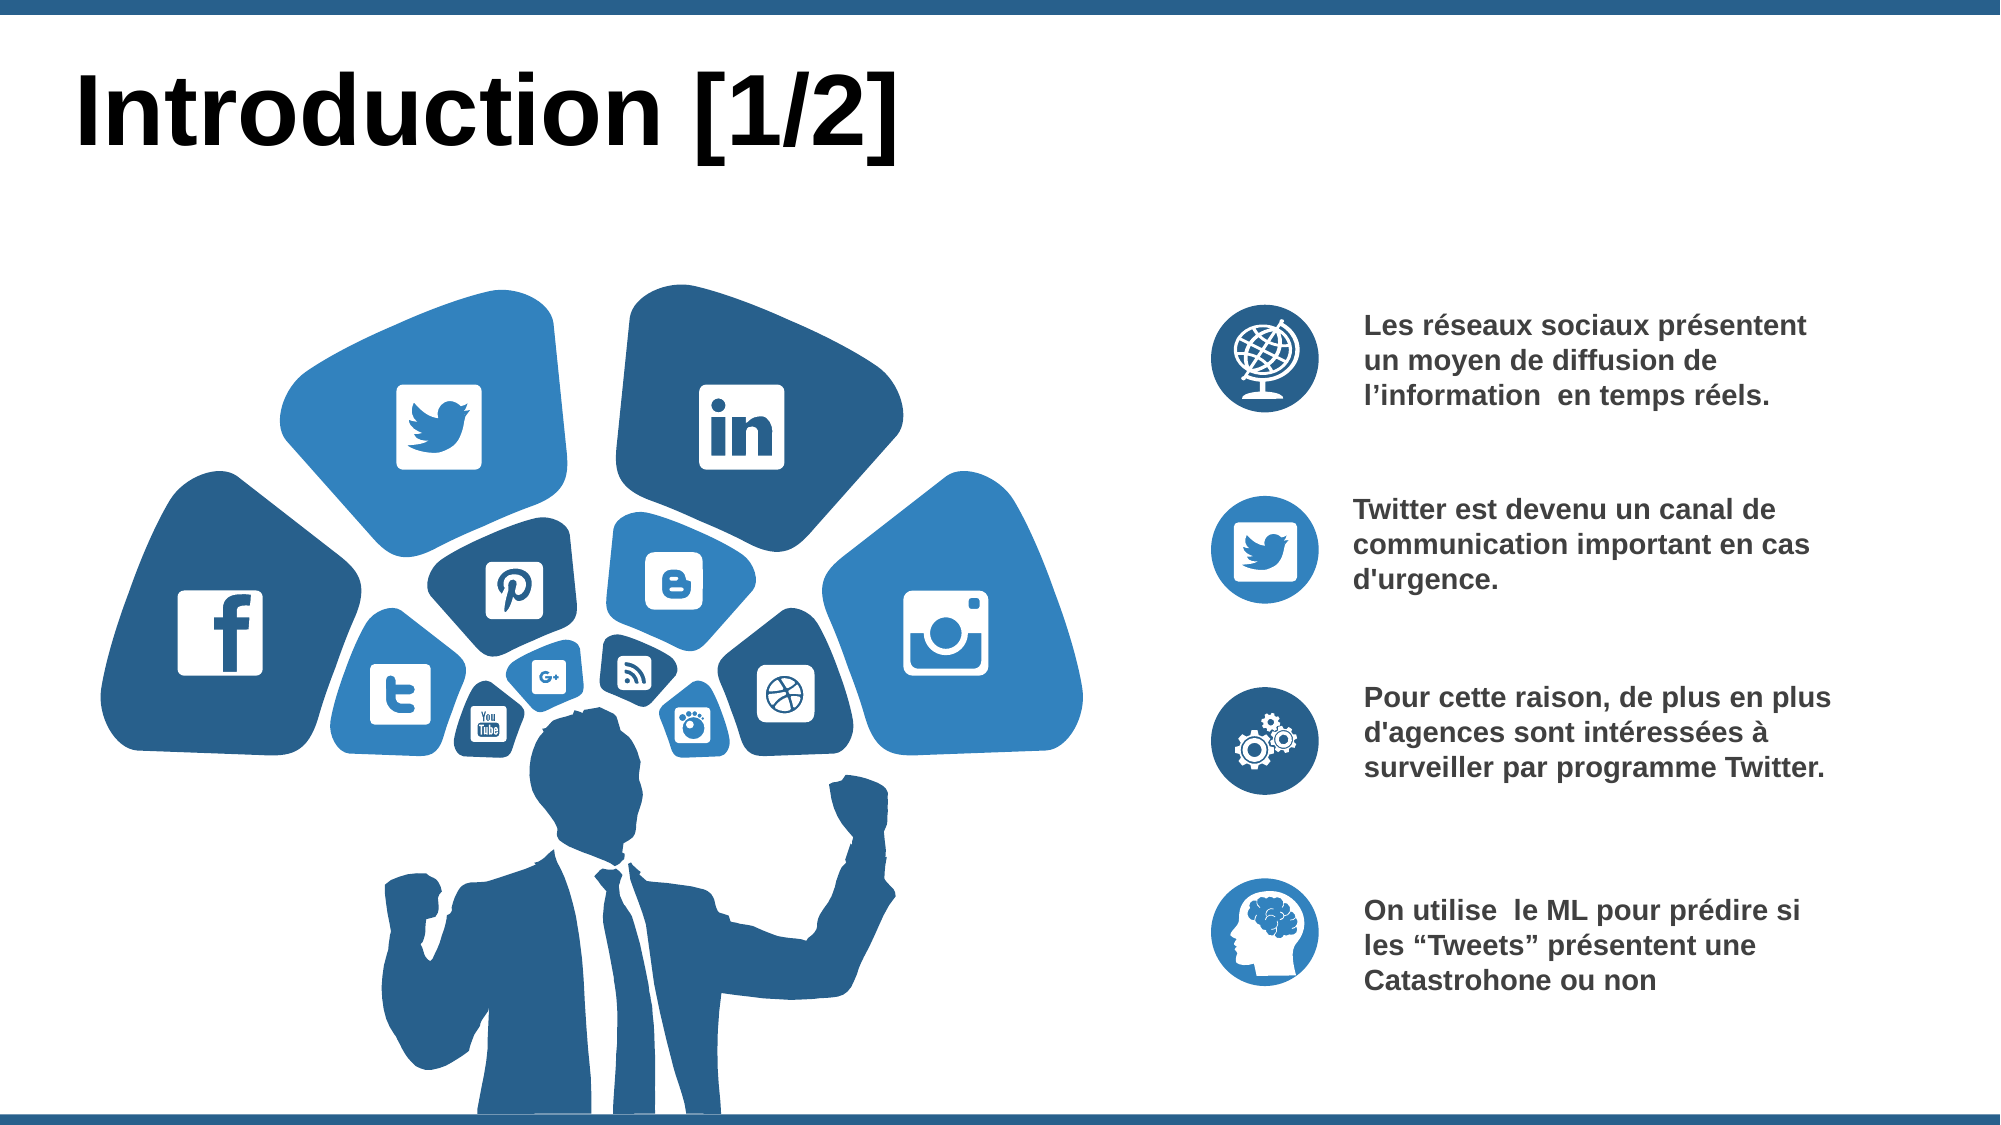

Introduction [1/2]
Les réseaux sociaux présentent un moyen de diffusion de l’information  en temps réels.

Twitter est devenu un canal de communication important en cas d'urgence.

Pour cette raison, de plus en plus d'agences sont intéressées à surveiller par programme Twitter.

On utilise  le ML pour prédire si les “Tweets” présentent une Catastrohone ou non